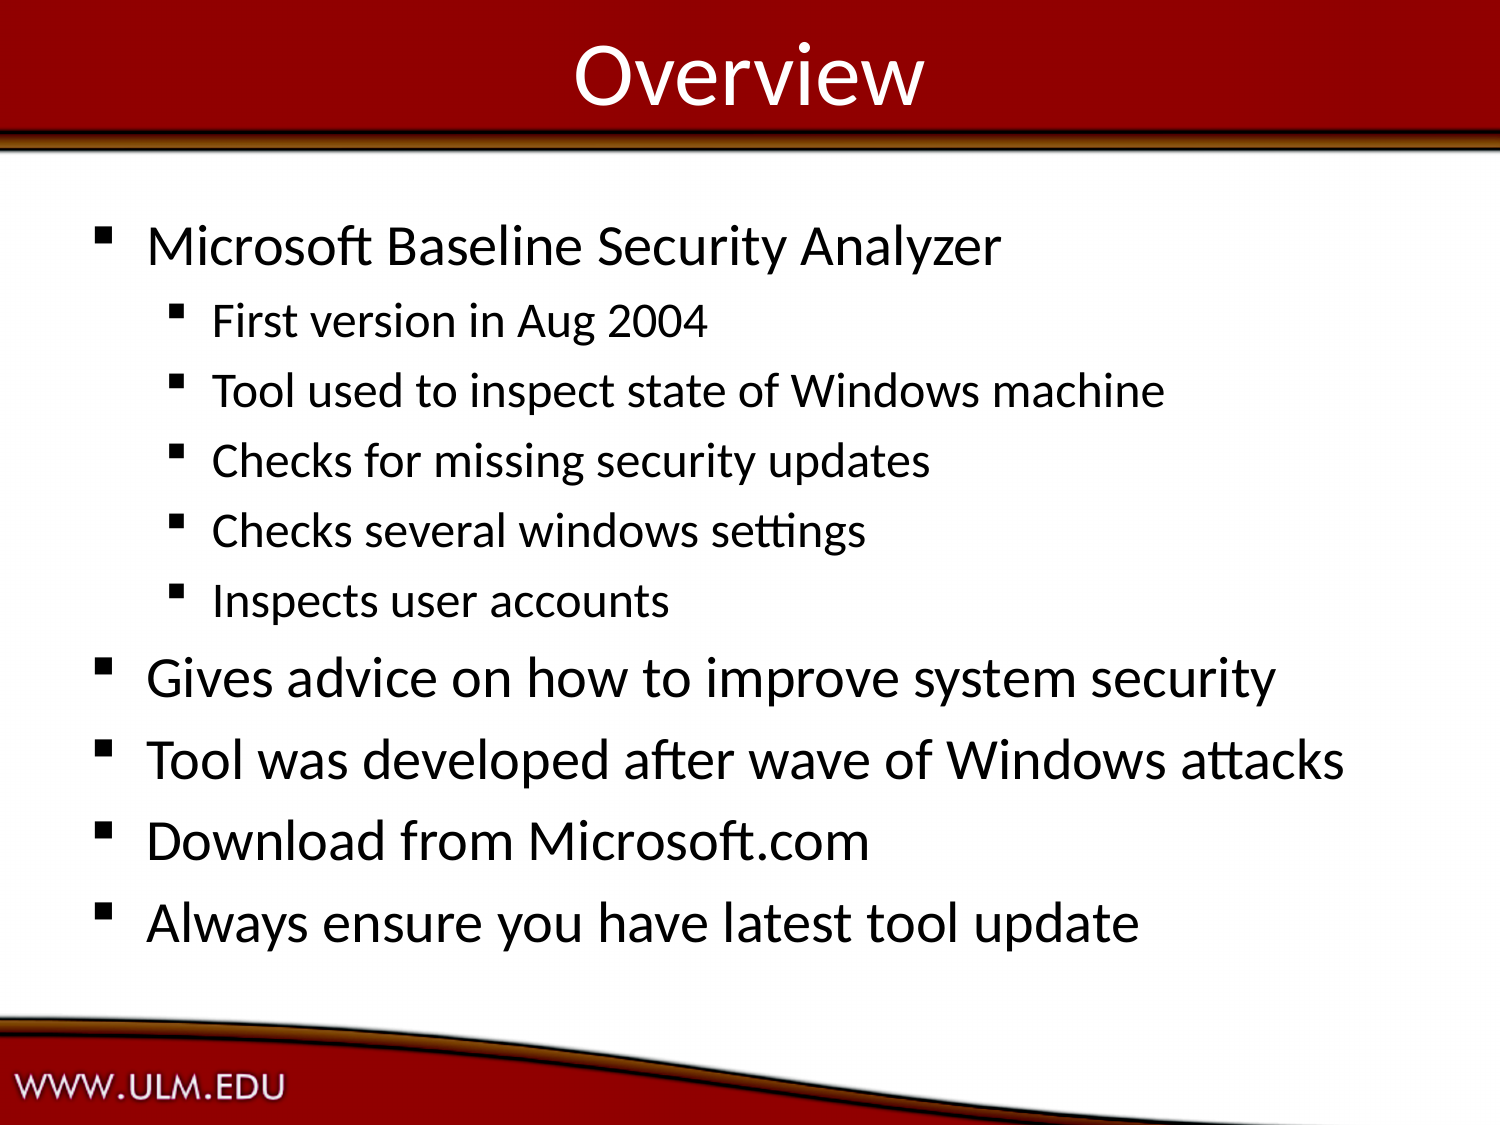

# Overview
Microsoft Baseline Security Analyzer
First version in Aug 2004
Tool used to inspect state of Windows machine
Checks for missing security updates
Checks several windows settings
Inspects user accounts
Gives advice on how to improve system security
Tool was developed after wave of Windows attacks
Download from Microsoft.com
Always ensure you have latest tool update